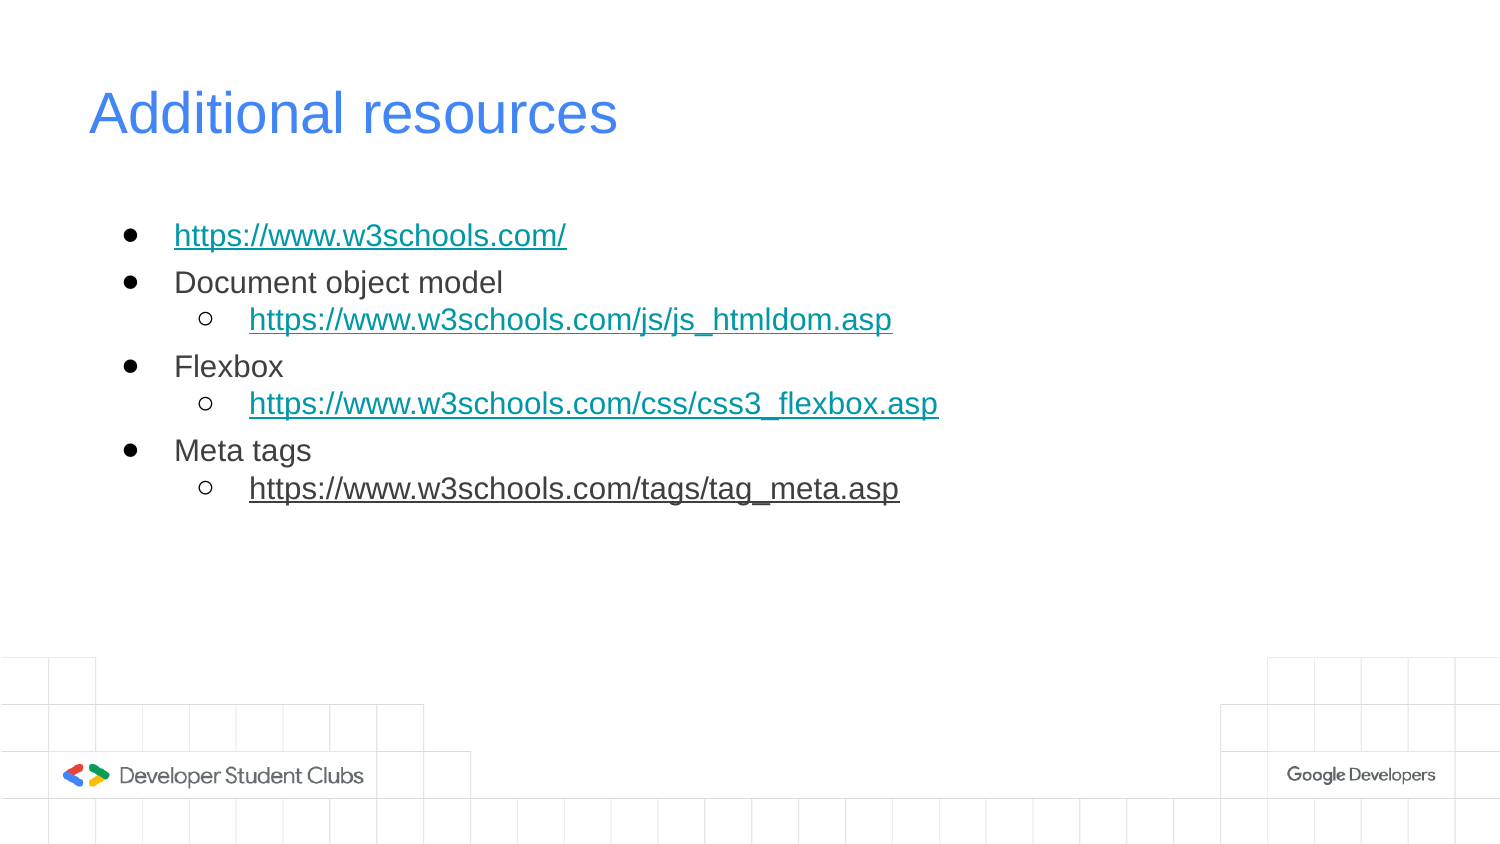

# Additional resources
https://www.w3schools.com/
Document object model
https://www.w3schools.com/js/js_htmldom.asp
Flexbox
https://www.w3schools.com/css/css3_flexbox.asp
Meta tags
https://www.w3schools.com/tags/tag_meta.asp